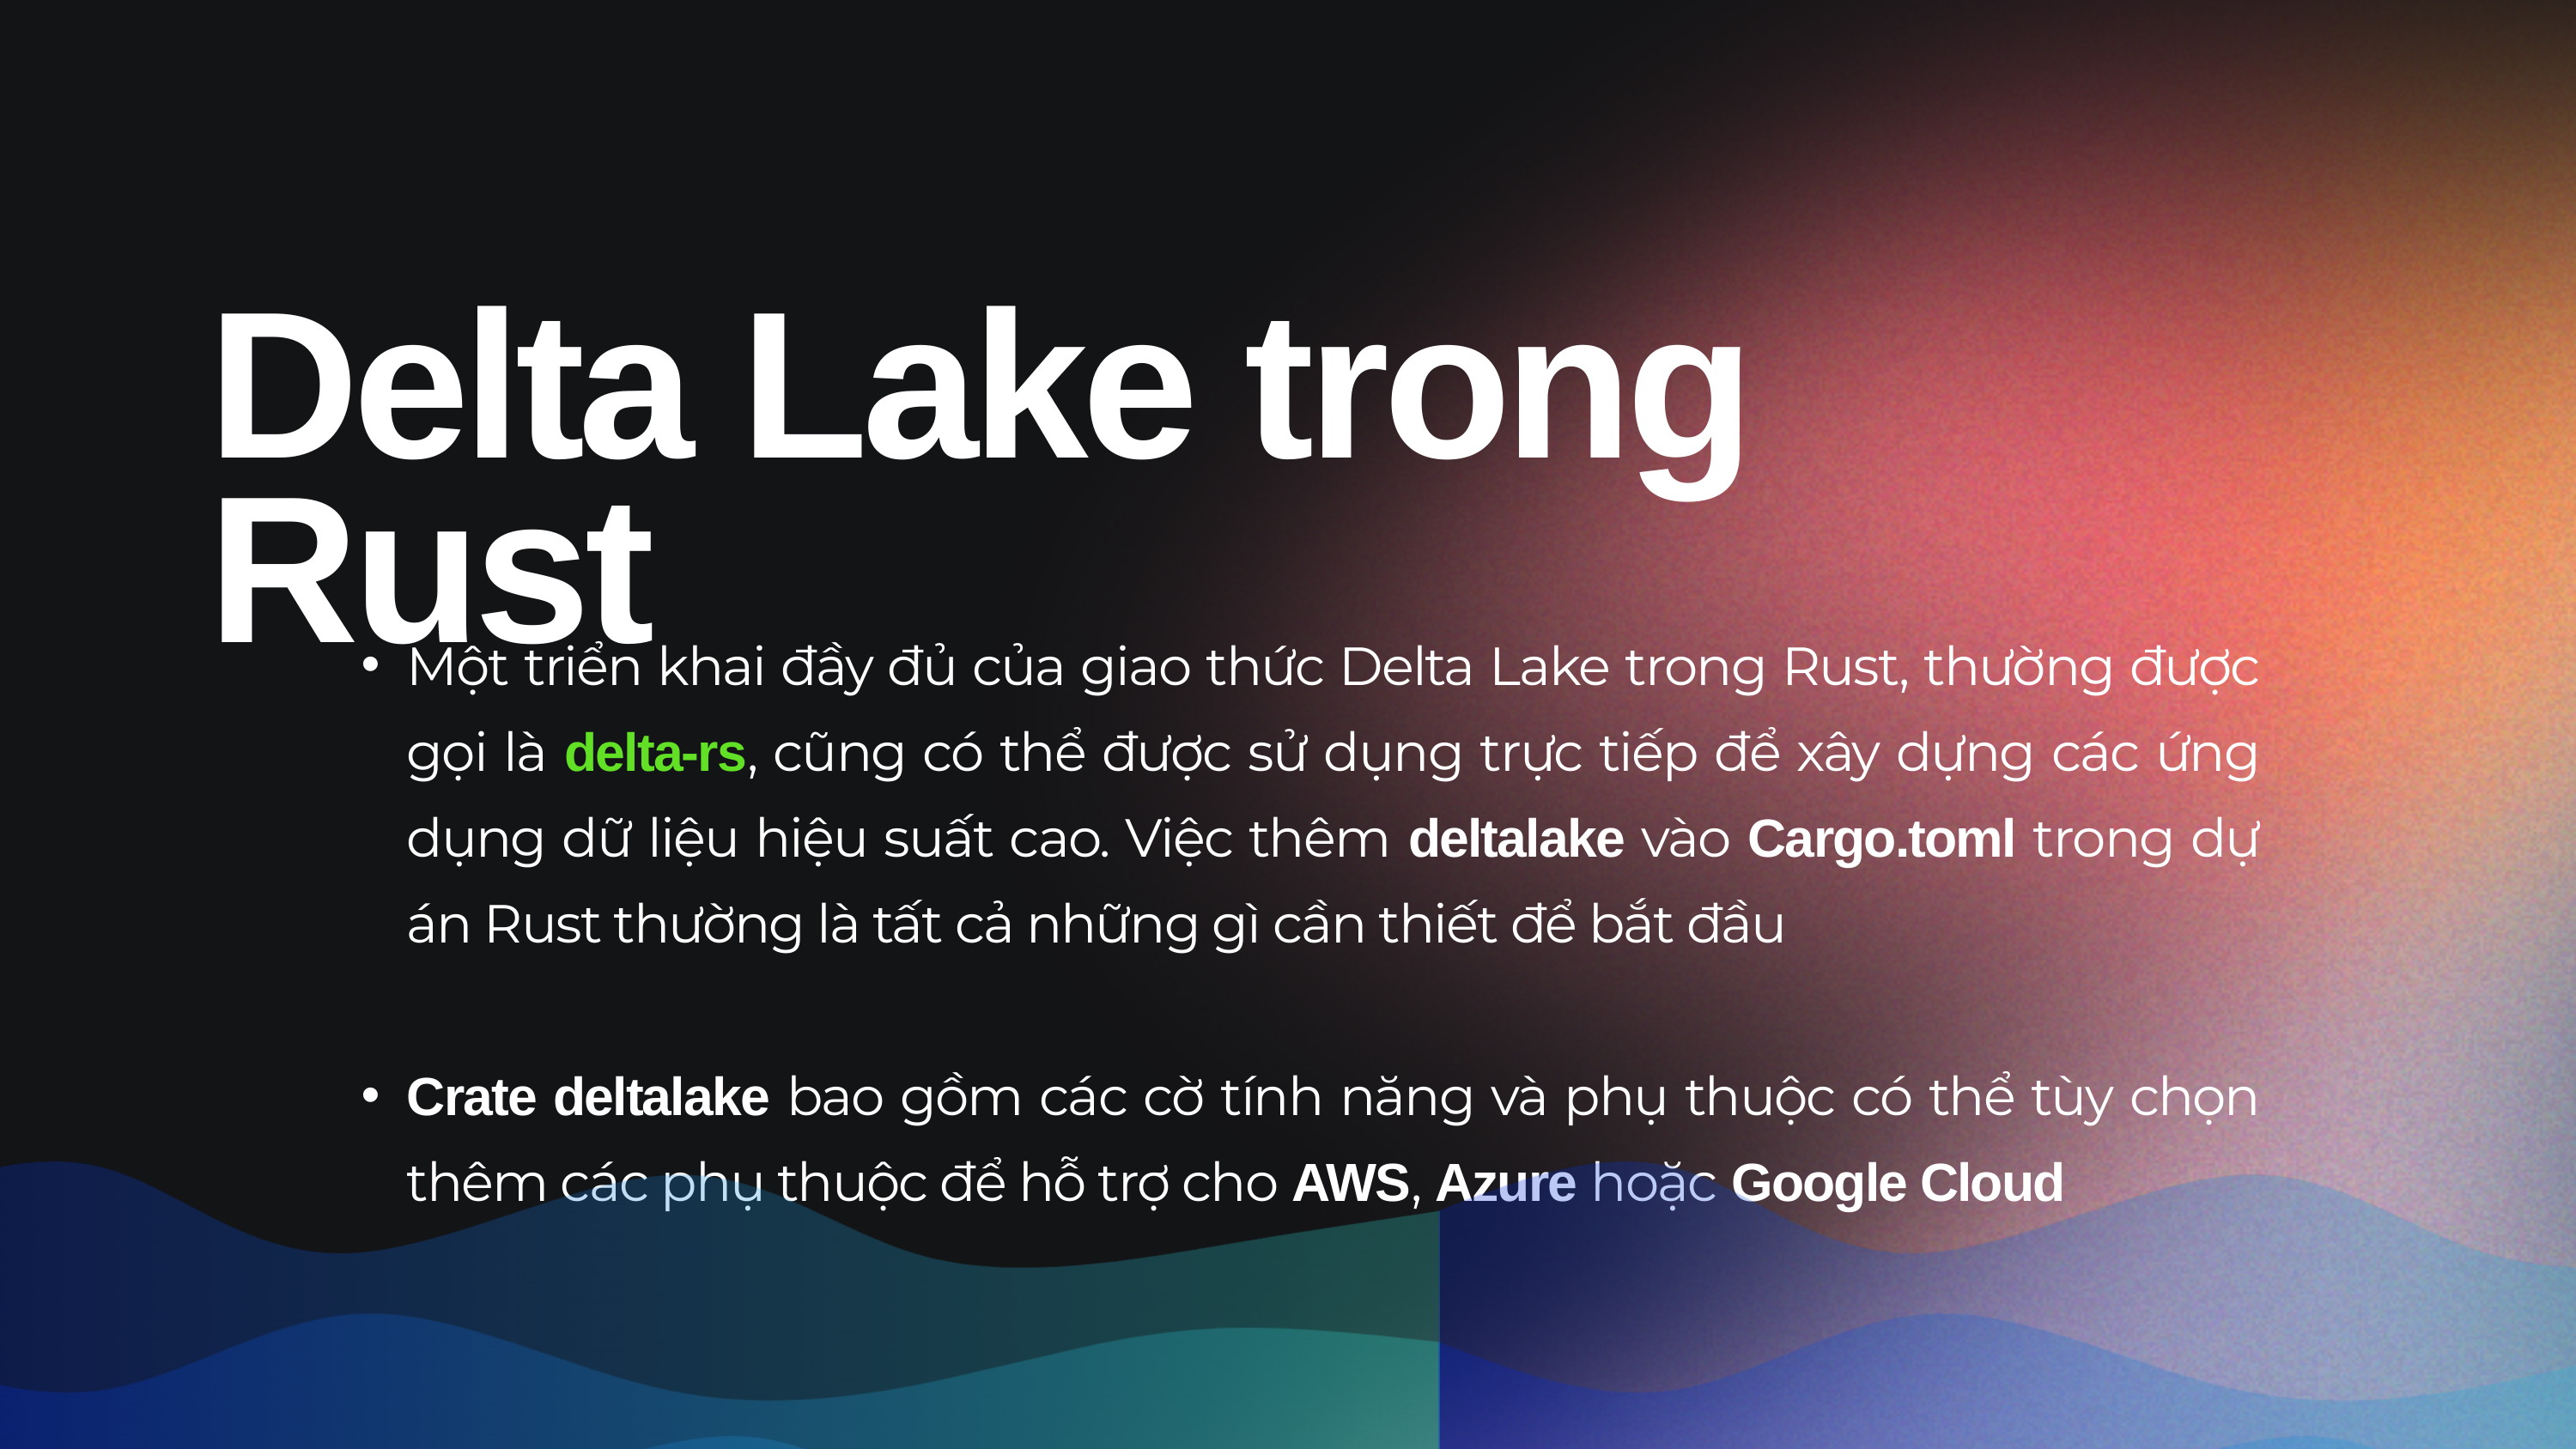

Delta Lake trong Rust
Một triển khai đầy đủ của giao thức Delta Lake trong Rust, thường được gọi là delta-rs, cũng có thể được sử dụng trực tiếp để xây dựng các ứng dụng dữ liệu hiệu suất cao. Việc thêm deltalake vào Cargo.toml trong dự án Rust thường là tất cả những gì cần thiết để bắt đầu
Crate deltalake bao gồm các cờ tính năng và phụ thuộc có thể tùy chọn thêm các phụ thuộc để hỗ trợ cho AWS, Azure hoặc Google Cloud